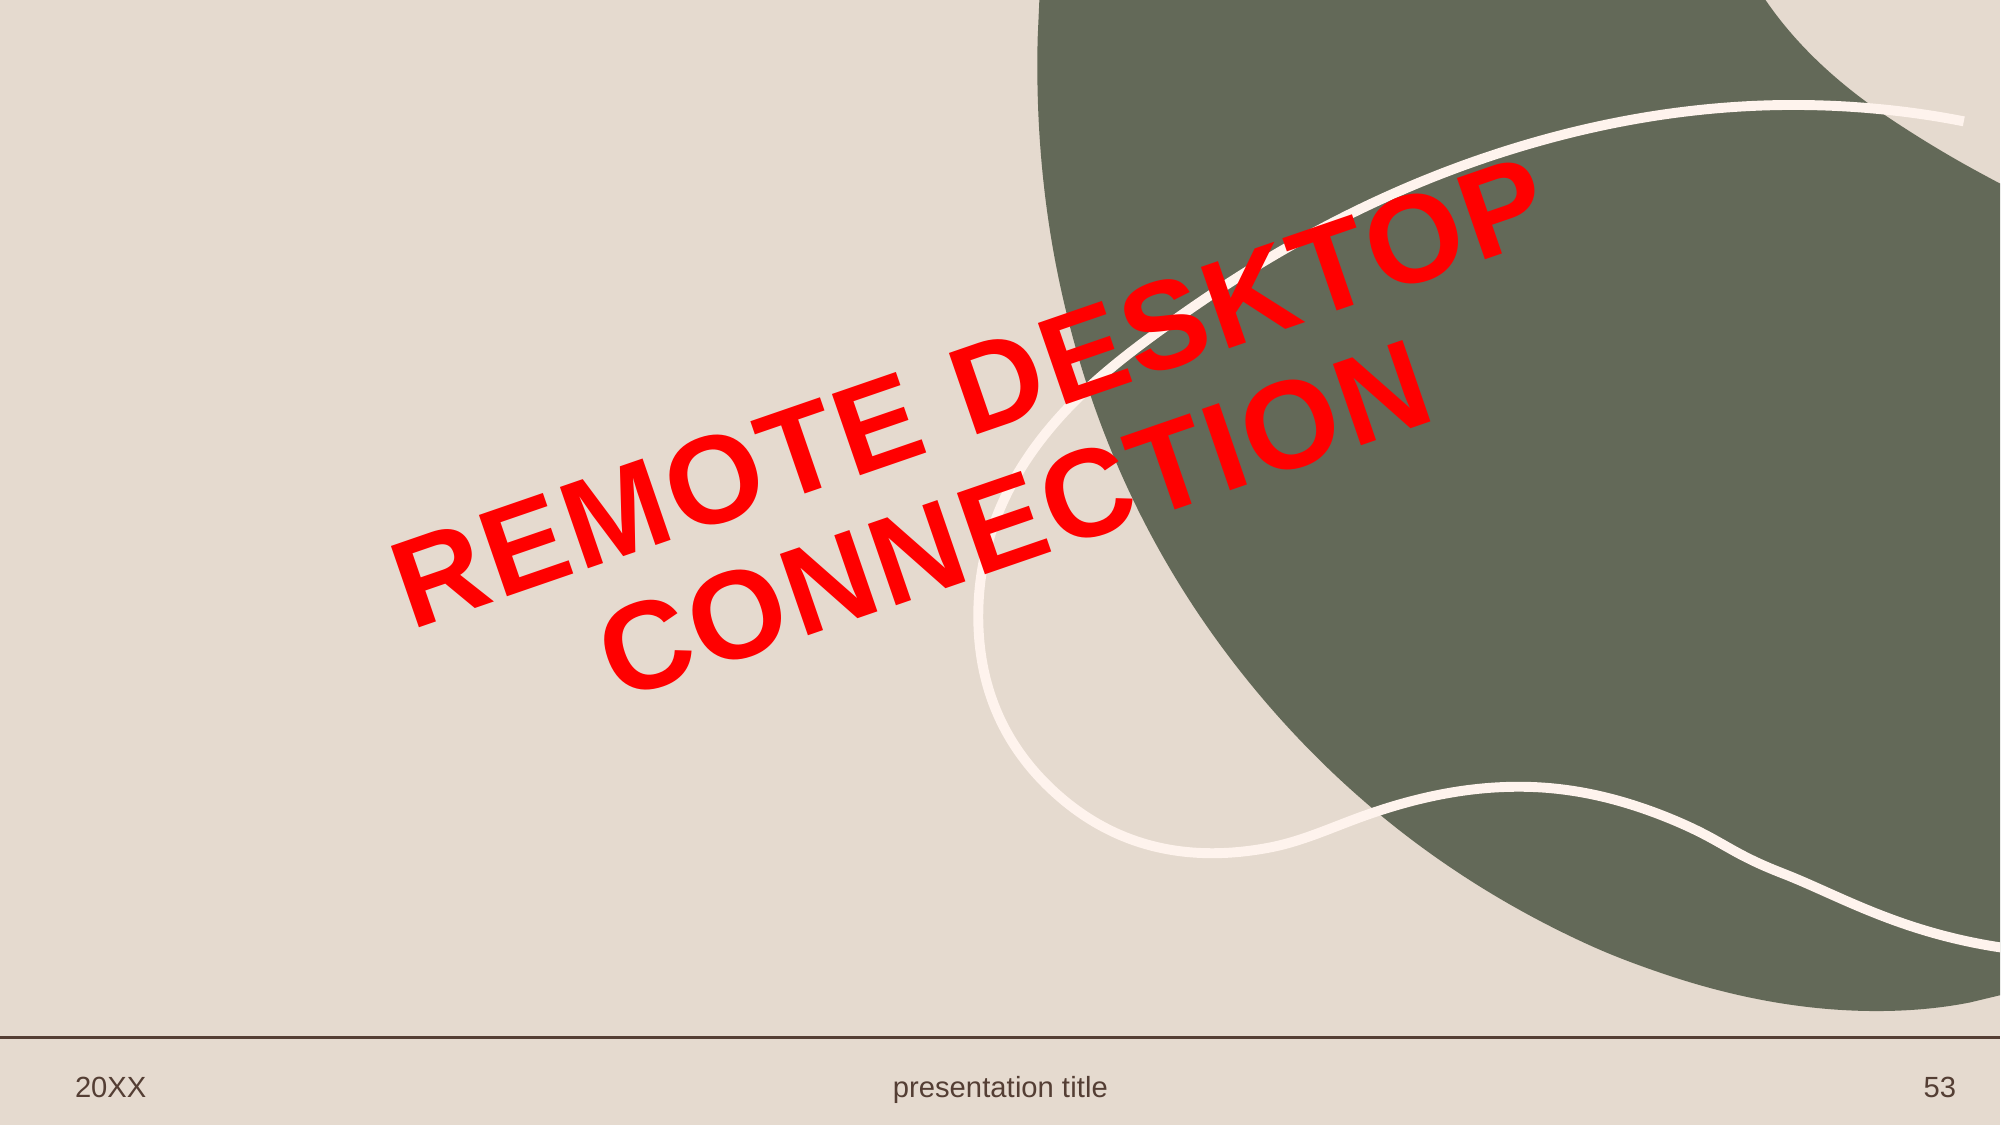

REMOTE DESKTOP CONNECTION
20XX
presentation title
53